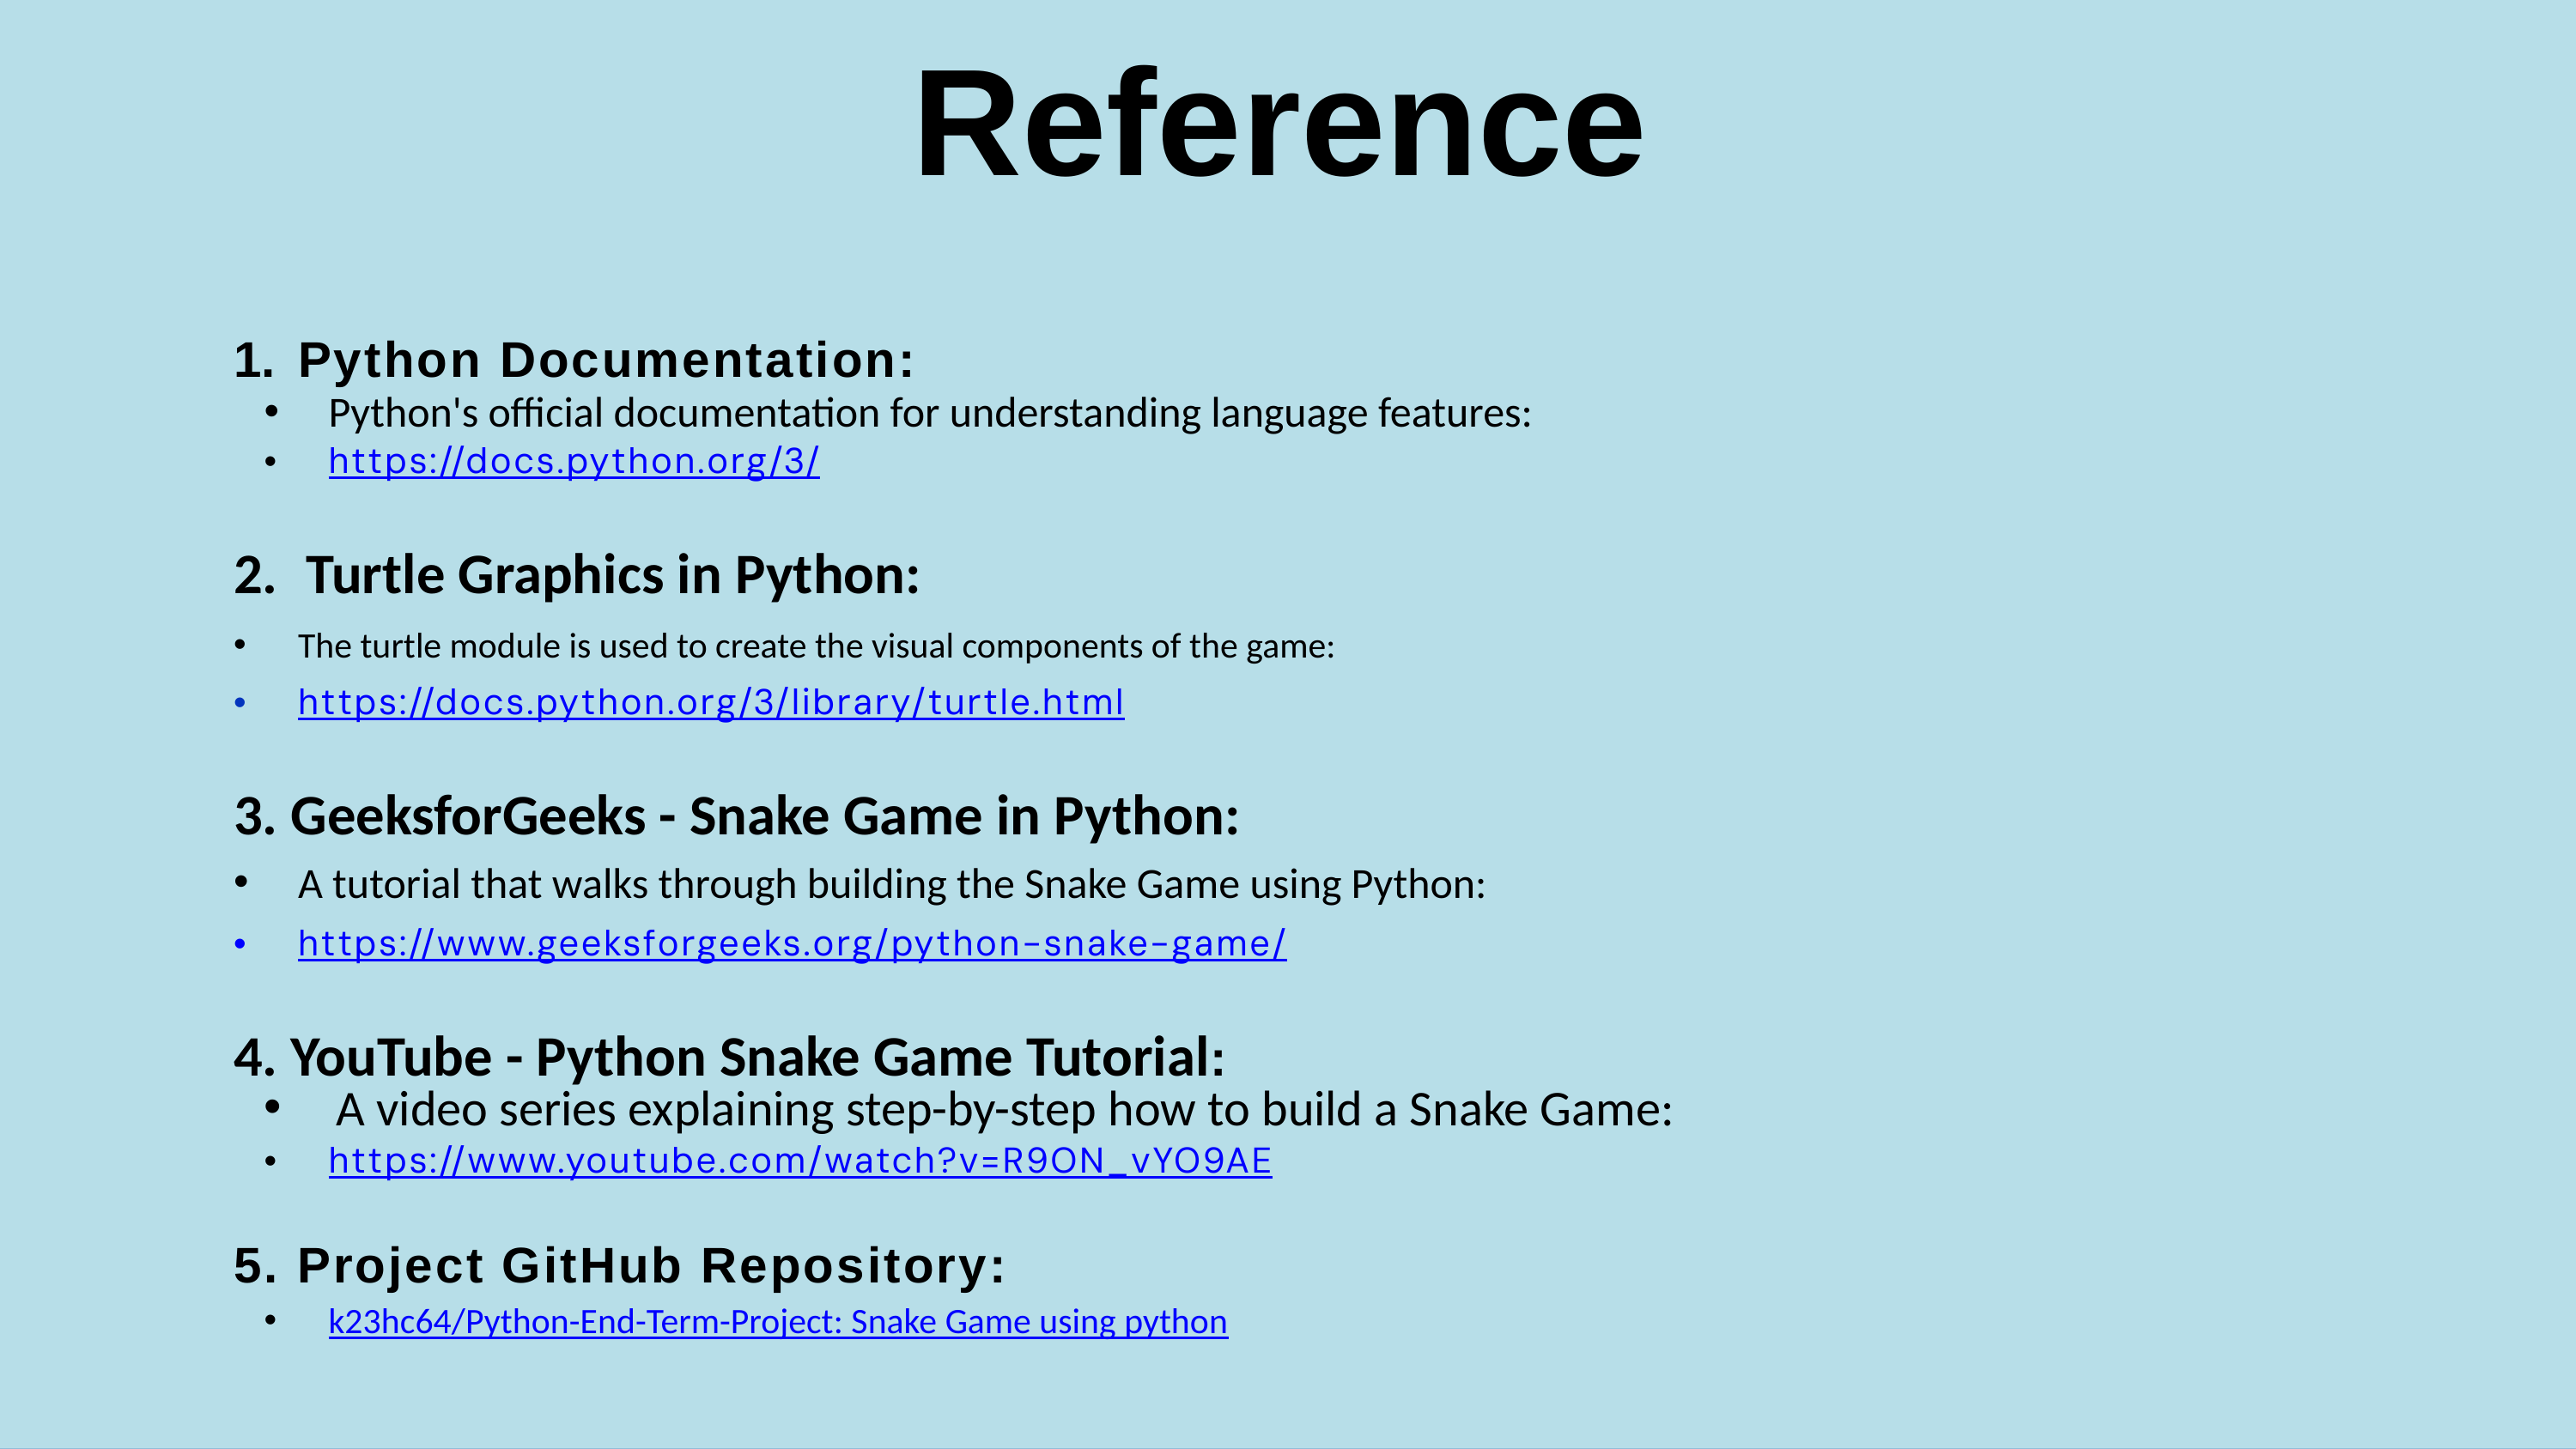

Reference
Python Documentation:
Python's official documentation for understanding language features:
https://docs.python.org/3/

Turtle Graphics in Python:
The turtle module is used to create the visual components of the game:
https://docs.python.org/3/library/turtle.html

3. GeeksforGeeks - Snake Game in Python:
A tutorial that walks through building the Snake Game using Python:
https://www.geeksforgeeks.org/python-snake-game/

4. YouTube - Python Snake Game Tutorial:
A video series explaining step-by-step how to build a Snake Game:
https://www.youtube.com/watch?v=R9ON_vYO9AE

5. Project GitHub Repository:
k23hc64/Python-End-Term-Project: Snake Game using python